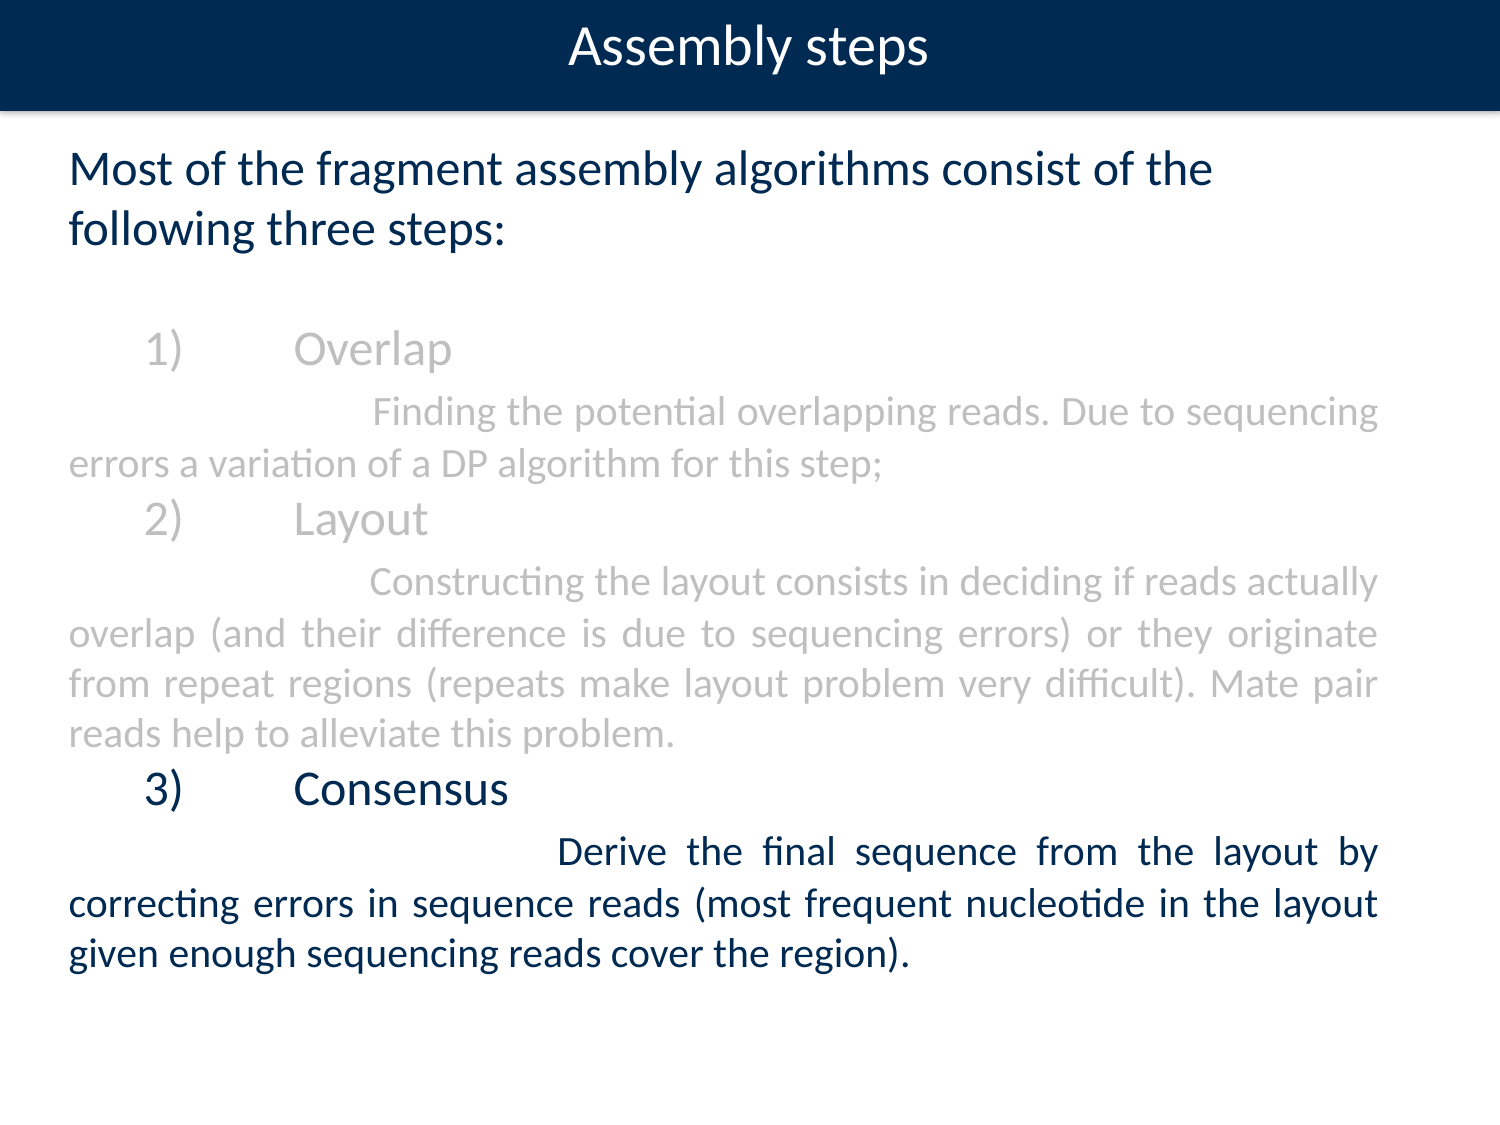

Assembly steps
Most of the fragment assembly algorithms consist of the following three steps:

1)	Overlap
    		Finding the potential overlapping reads. Due to sequencing errors a variation of a DP algorithm for this step;
2)	Layout
    		Constructing the layout consists in deciding if reads actually overlap (and their difference is due to sequencing errors) or they originate from repeat regions (repeats make layout problem very difficult). Mate pair reads help to alleviate this problem.
3)	Consensus
    			Derive the final sequence from the layout by correcting errors in sequence reads (most frequent nucleotide in the layout given enough sequencing reads cover the region).